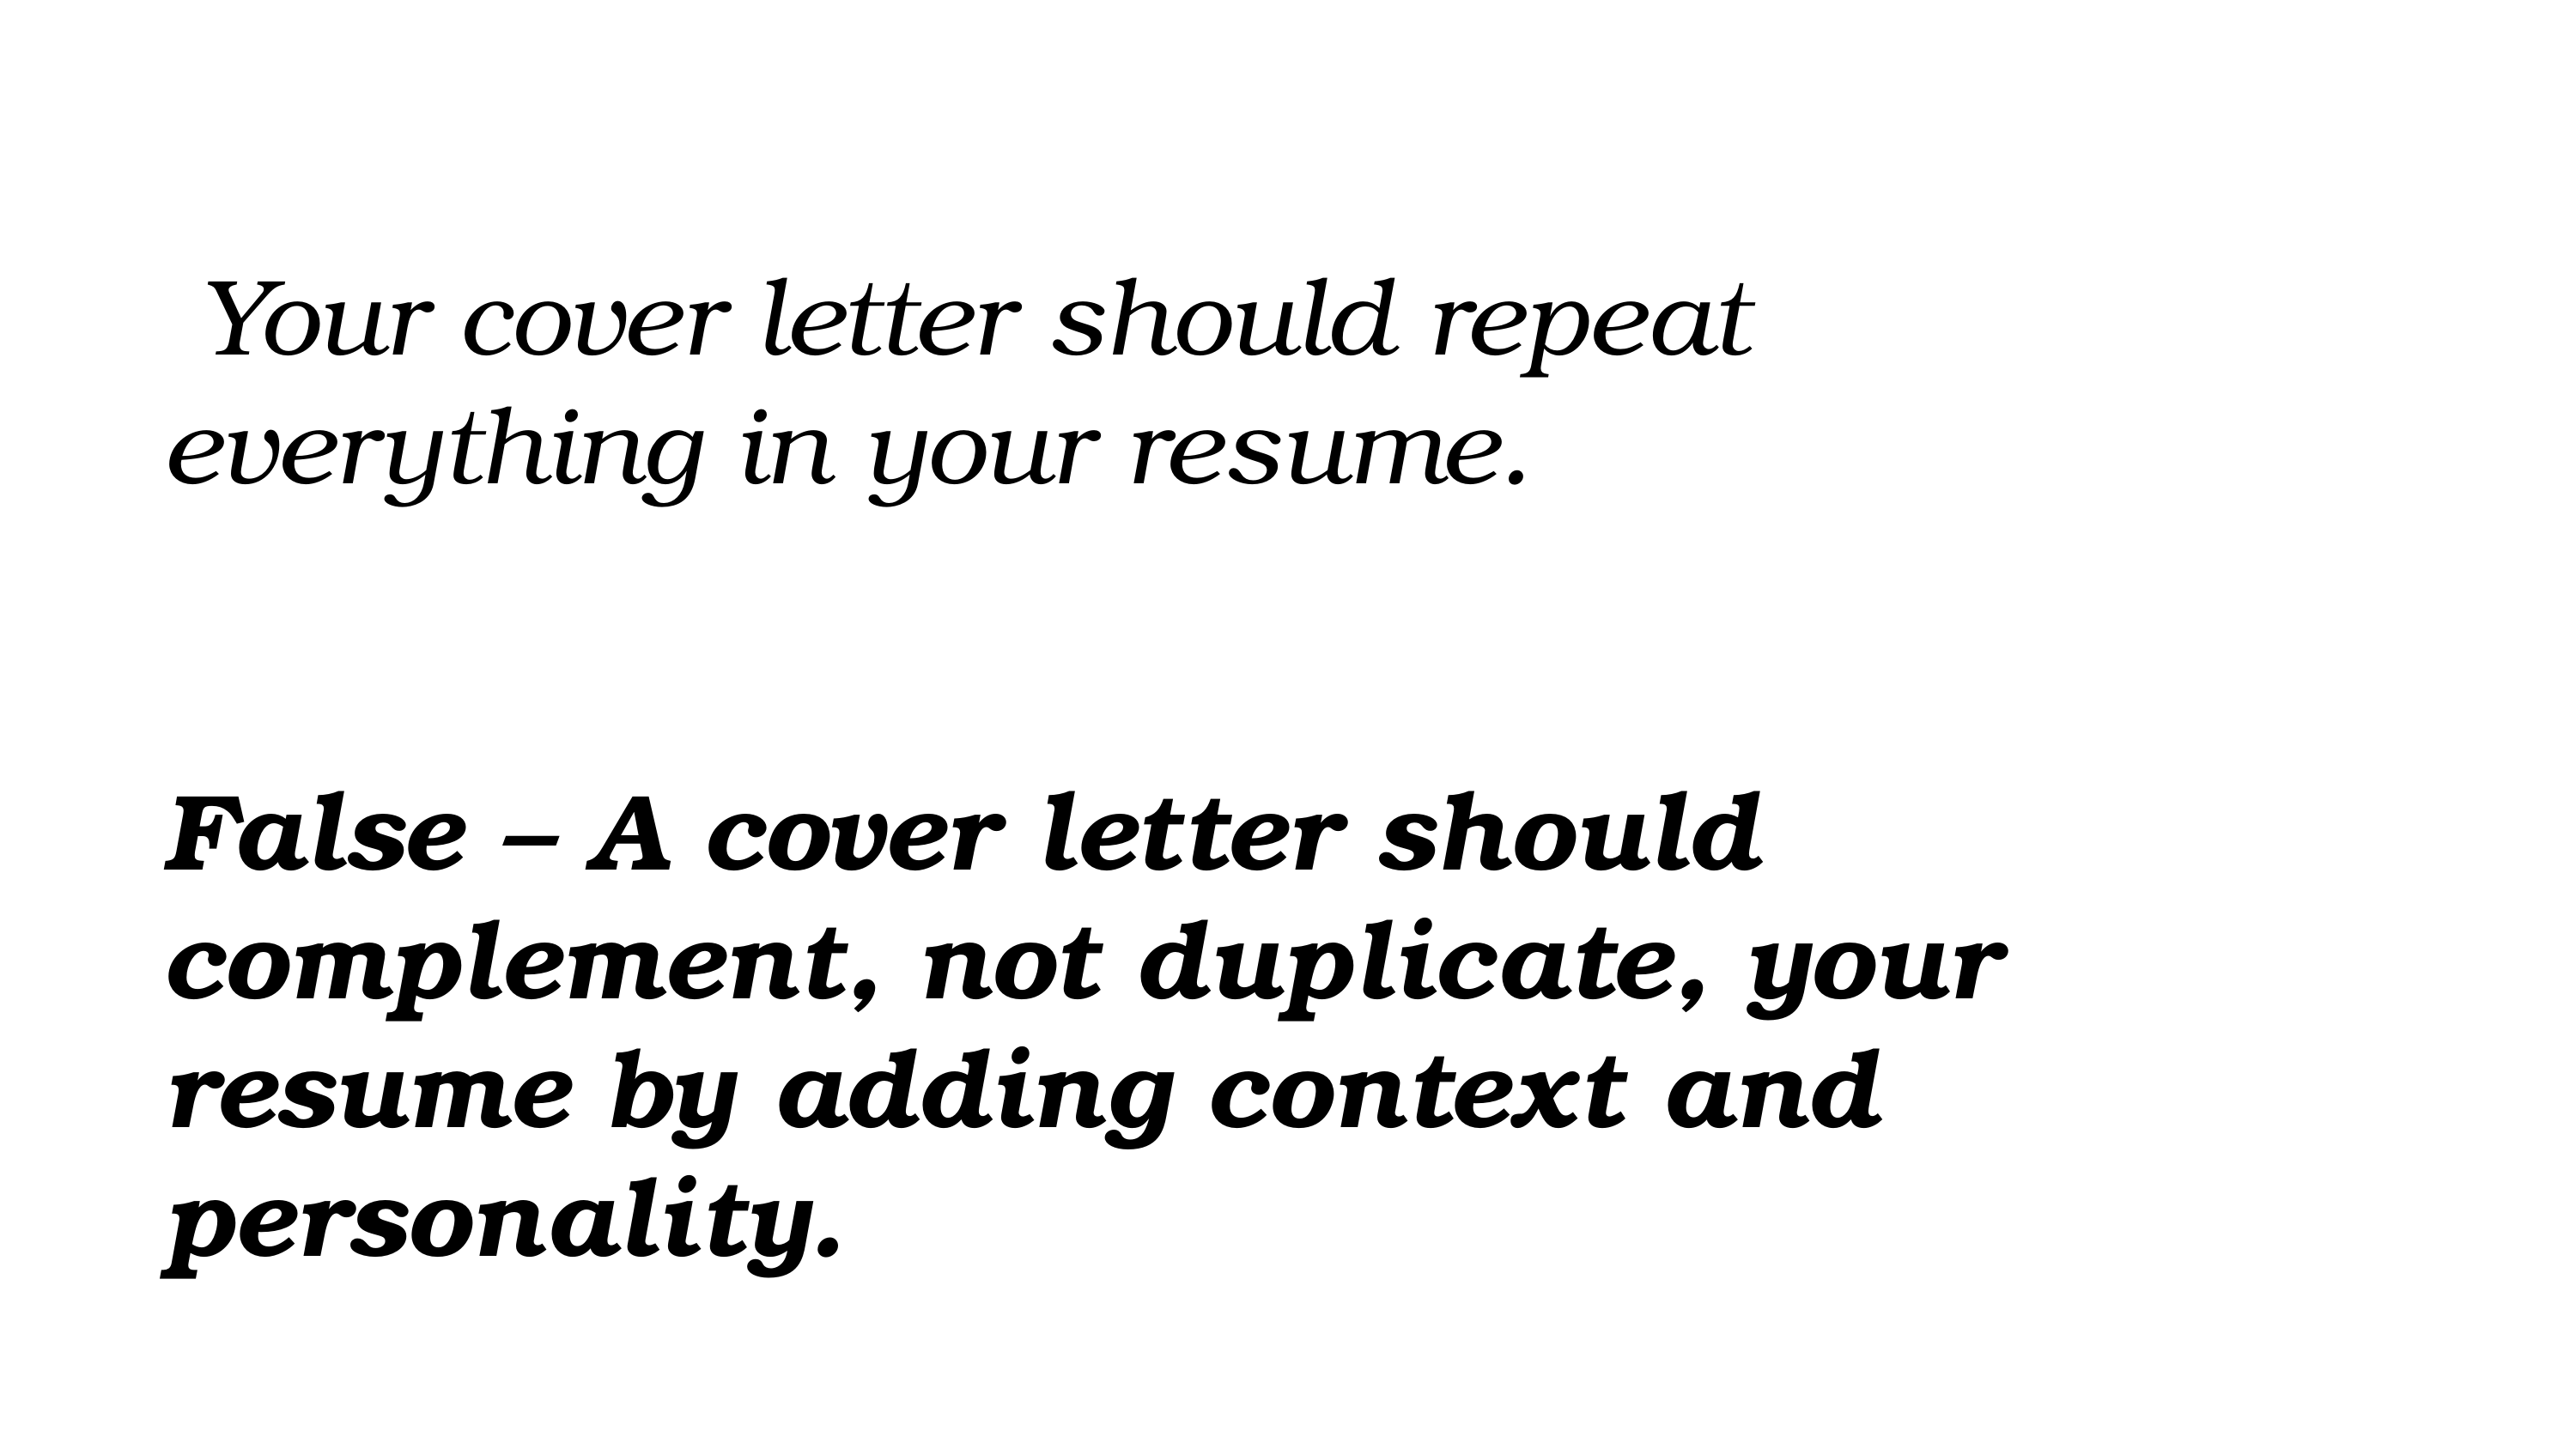

Your cover letter should repeat everything in your resume.

False – A cover letter should complement, not duplicate, your resume by adding context and personality.